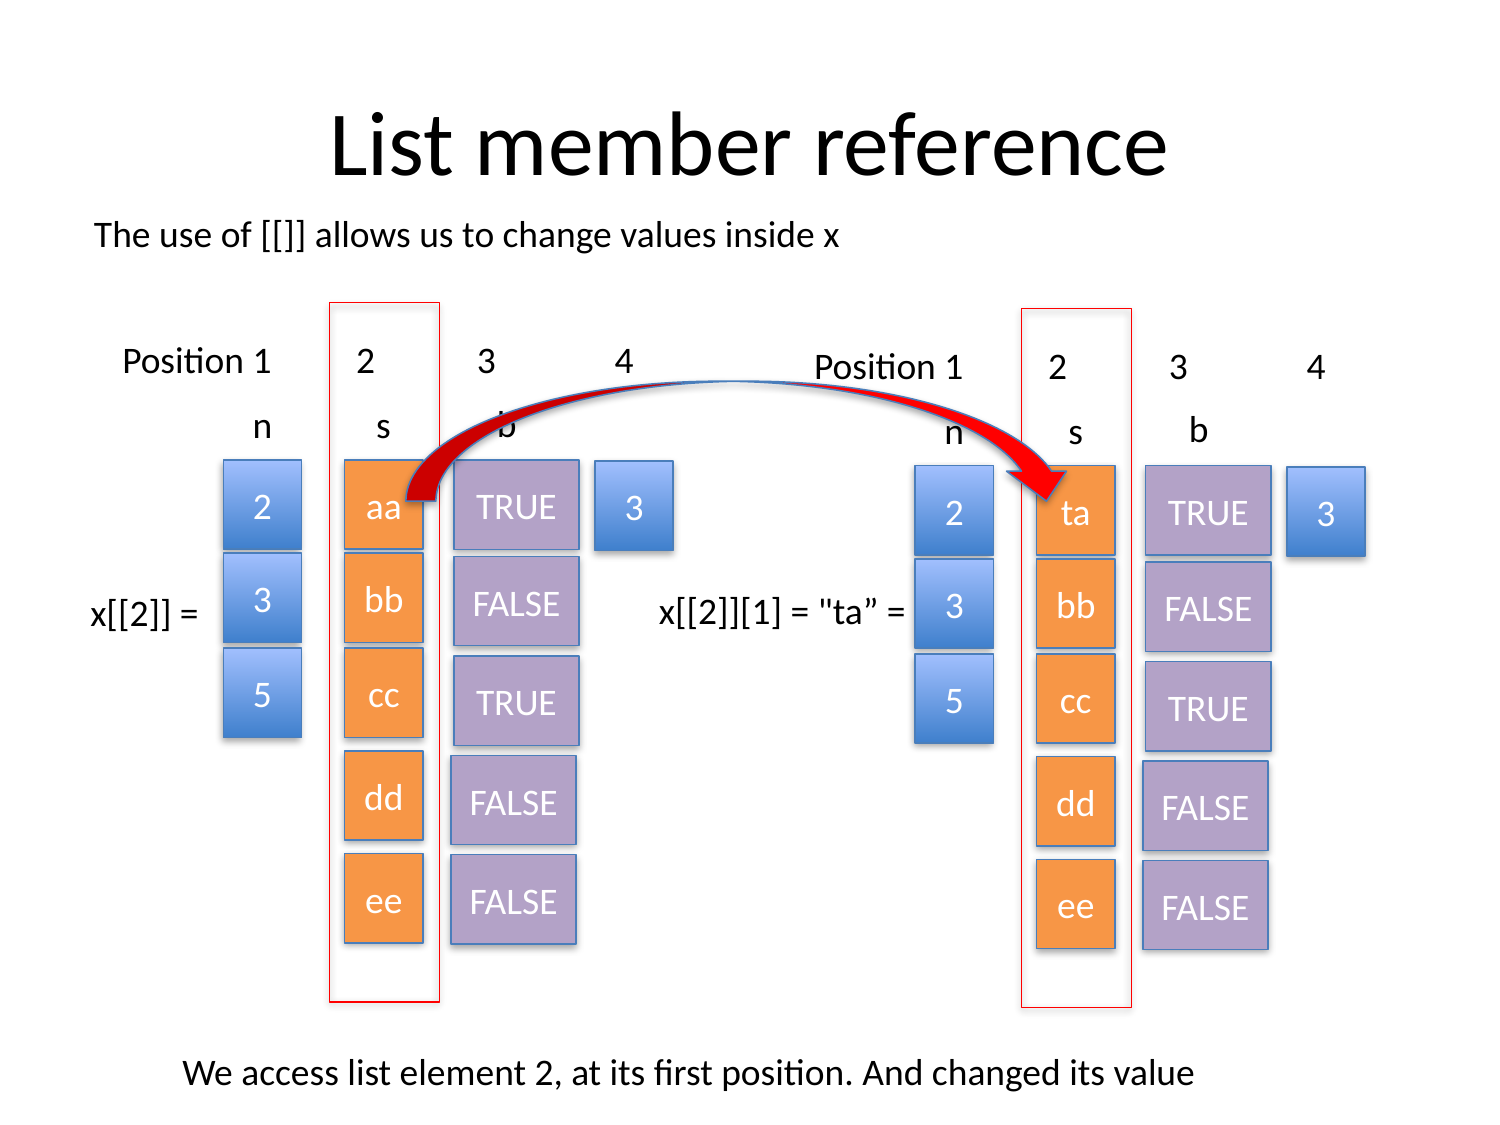

# List member reference
The use of [[]] allows us to change values inside x

Position 1          2            3              4
Position 1          2            3              4

b
n
s
b
n
s
2
aa
TRUE
3
2
ta
TRUE
3
3
bb
FALSE
3
bb
FALSE
x[[2]][1] = "ta” =
x[[2]] =
5
cc
5
cc
TRUE
TRUE
dd
FALSE
dd
FALSE
ee
FALSE
ee
FALSE
We access list element 2, at its first position. And changed its value